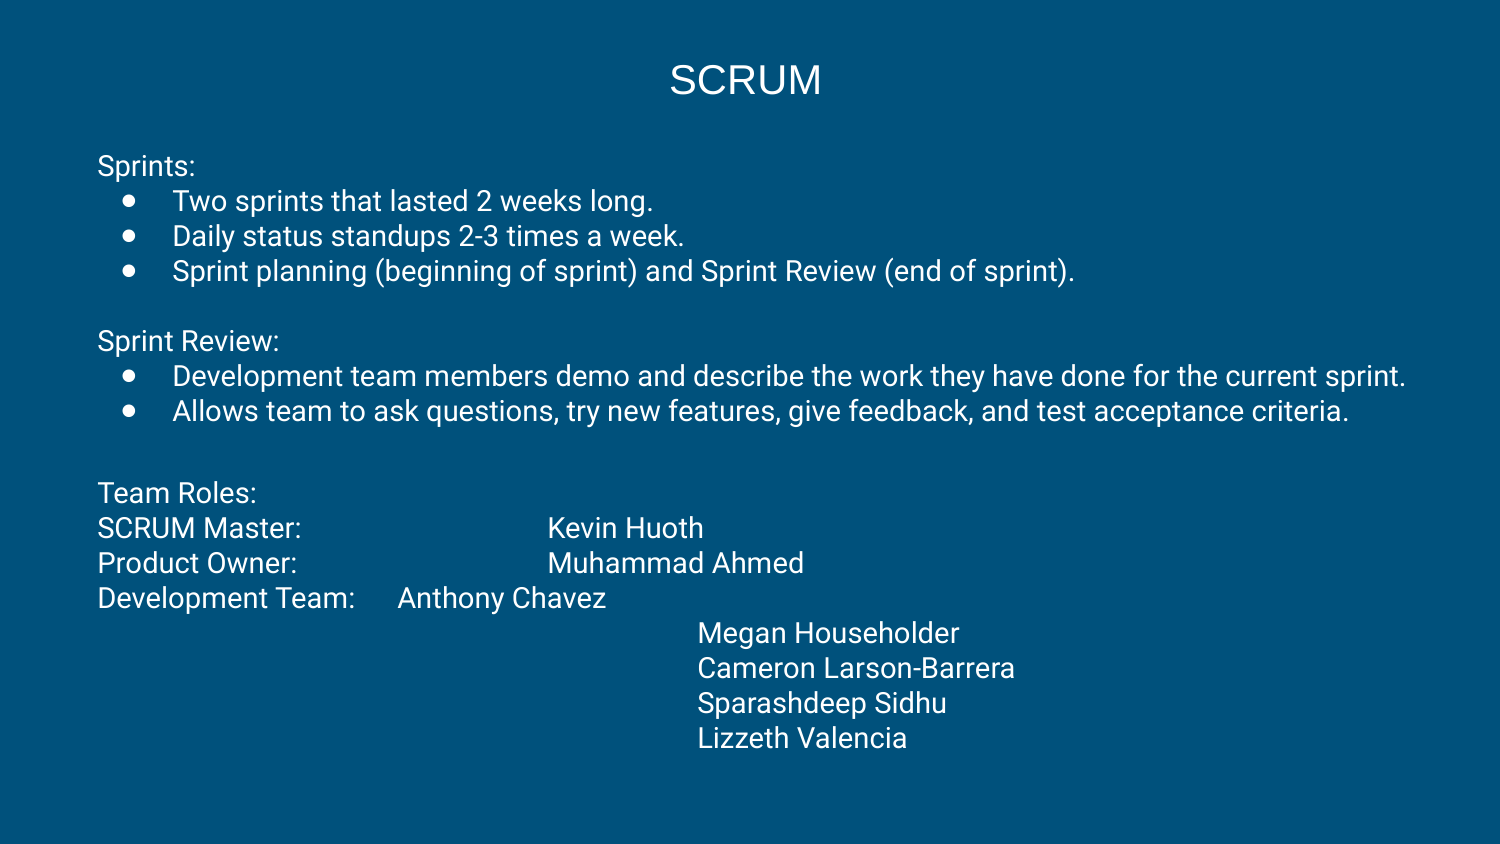

SCRUM
Sprints:
Two sprints that lasted 2 weeks long.
Daily status standups 2-3 times a week.
Sprint planning (beginning of sprint) and Sprint Review (end of sprint).

Sprint Review:
Development team members demo and describe the work they have done for the current sprint.
Allows team to ask questions, try new features, give feedback, and test acceptance criteria.
Team Roles:
SCRUM Master: 		Kevin Huoth
Product Owner: 		Muhammad Ahmed
Development Team:	Anthony Chavez
				Megan Householder
				Cameron Larson-Barrera
				Sparashdeep Sidhu
				Lizzeth Valencia